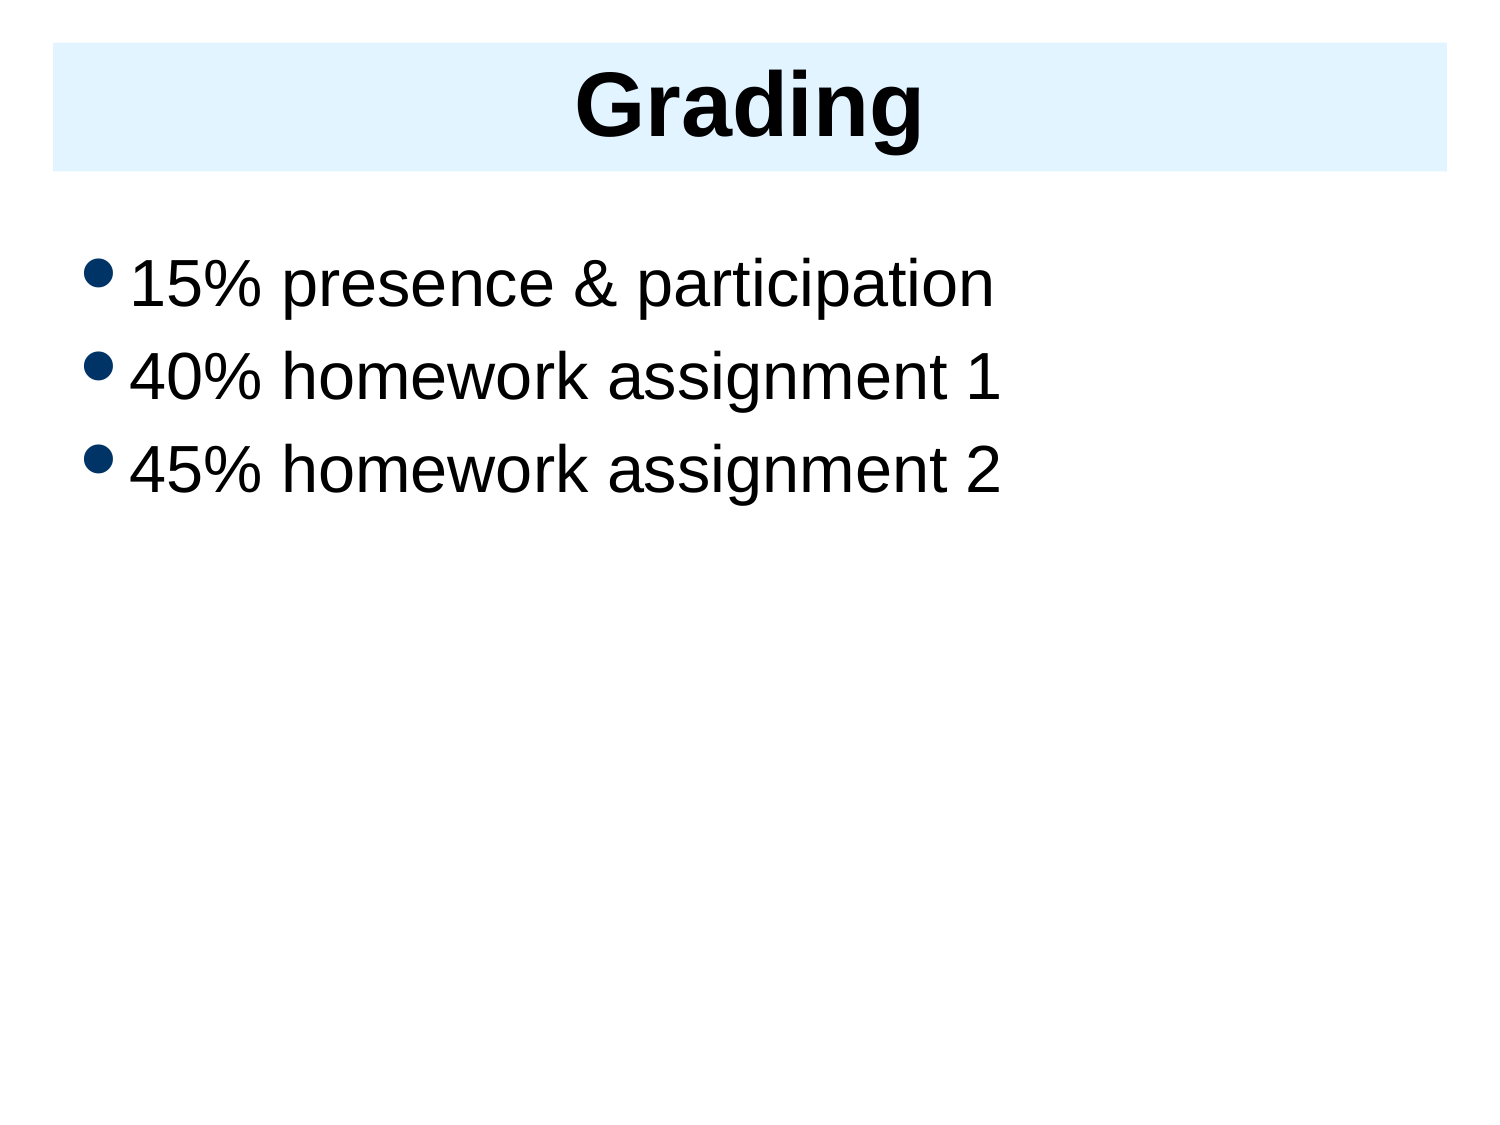

# Grading
15% presence & participation
40% homework assignment 1
45% homework assignment 2